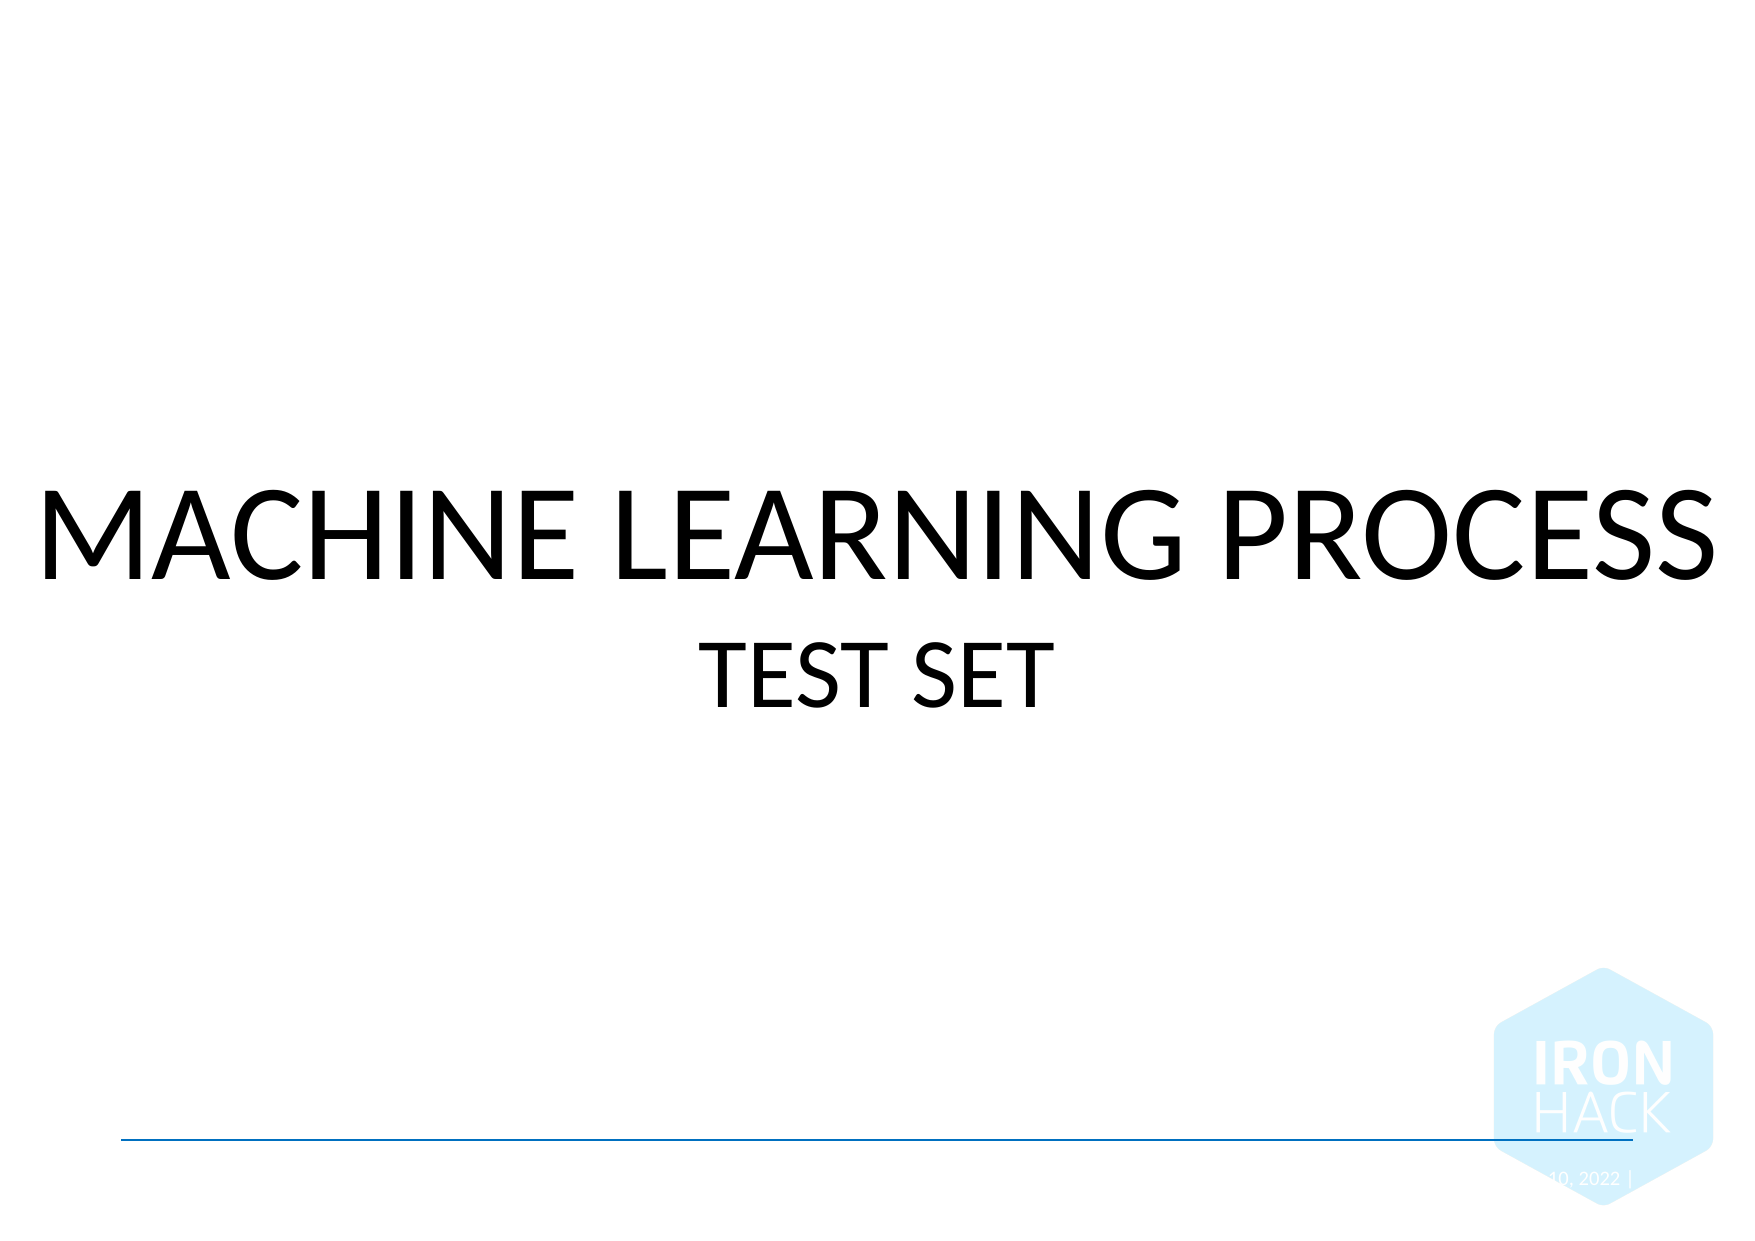

Machine learning process
TEST SET
March 10, 2022 |
52